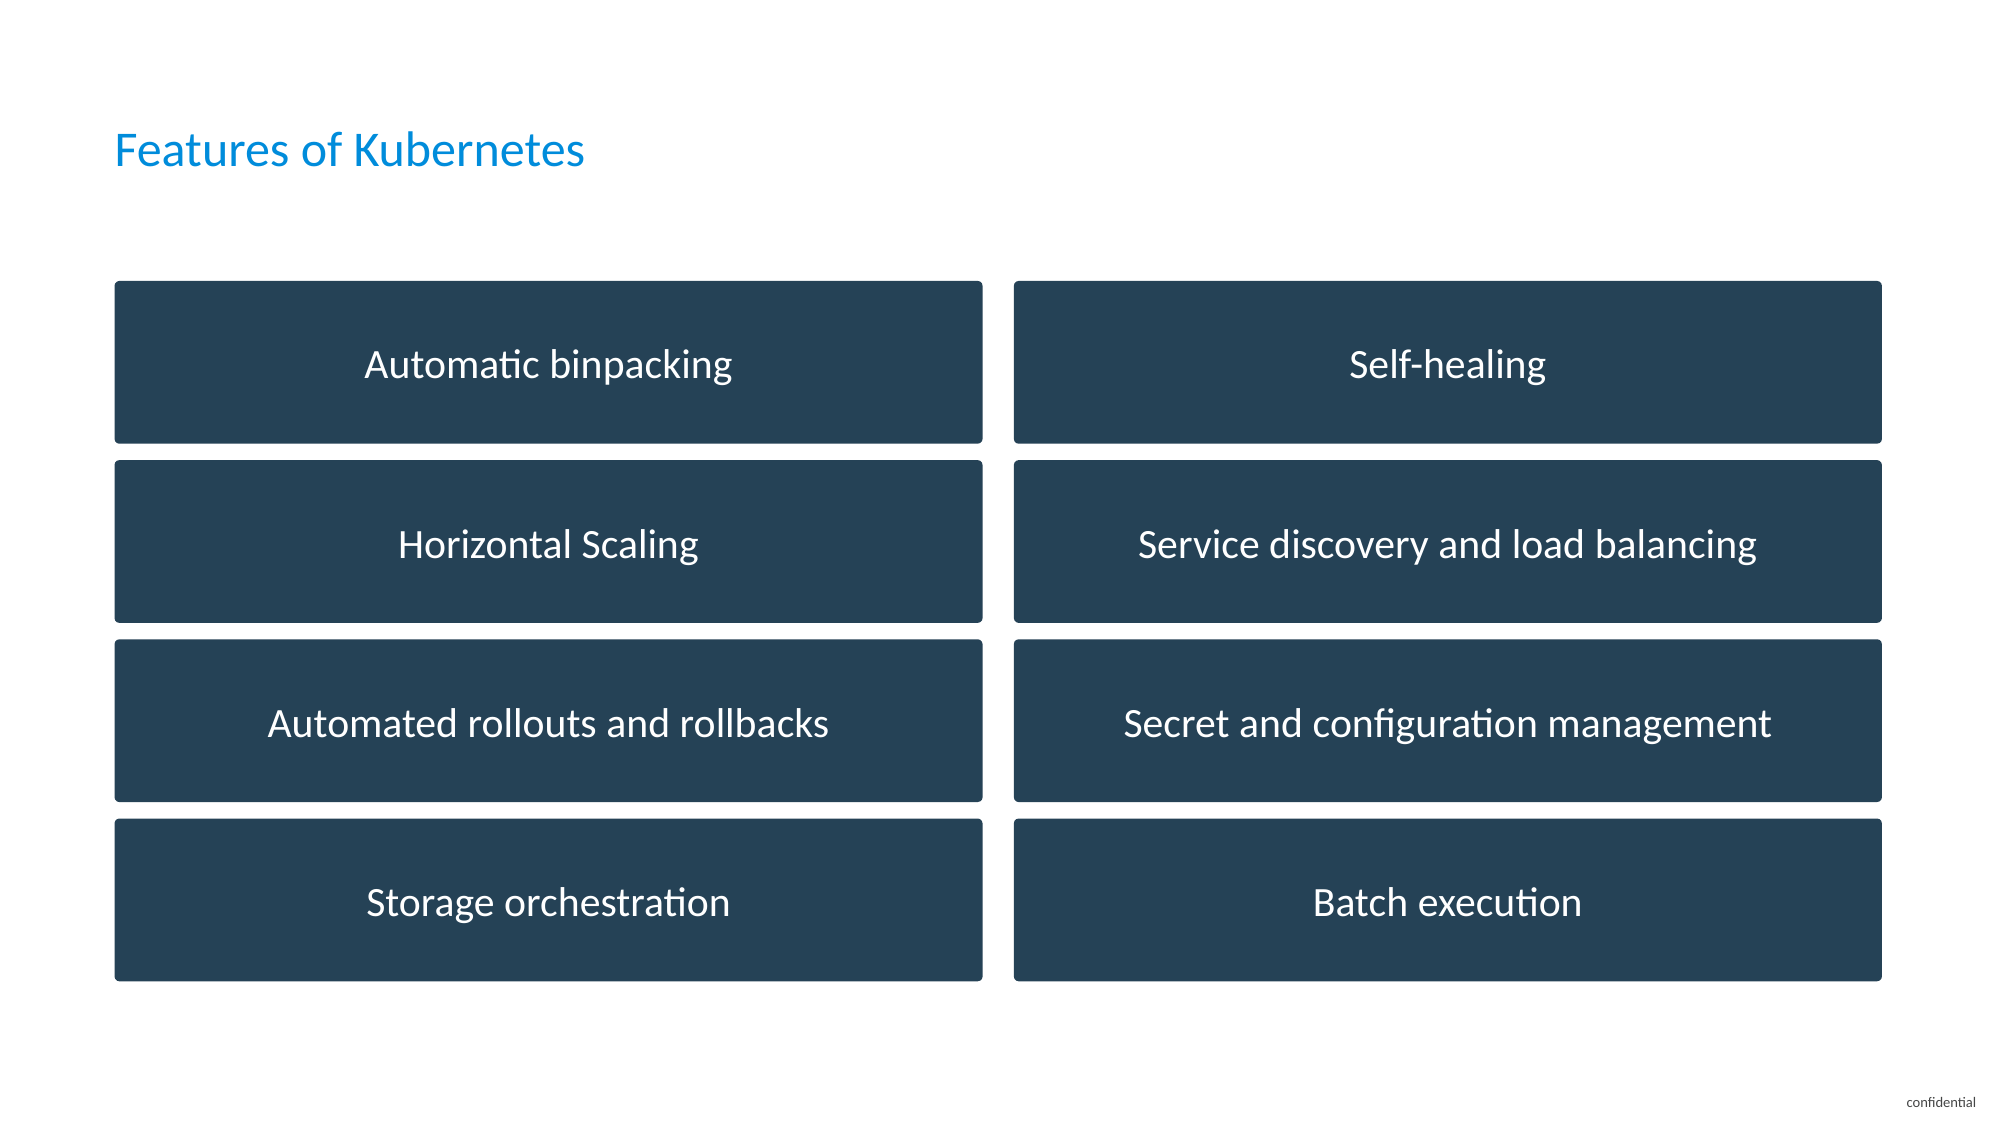

Features of Kubernetes

Automatic binpacking
Self-healing
Horizontal Scaling
Service discovery and load balancing

Automated rollouts and rollbacks
Secret and configuration management
Storage orchestration
Batch execution